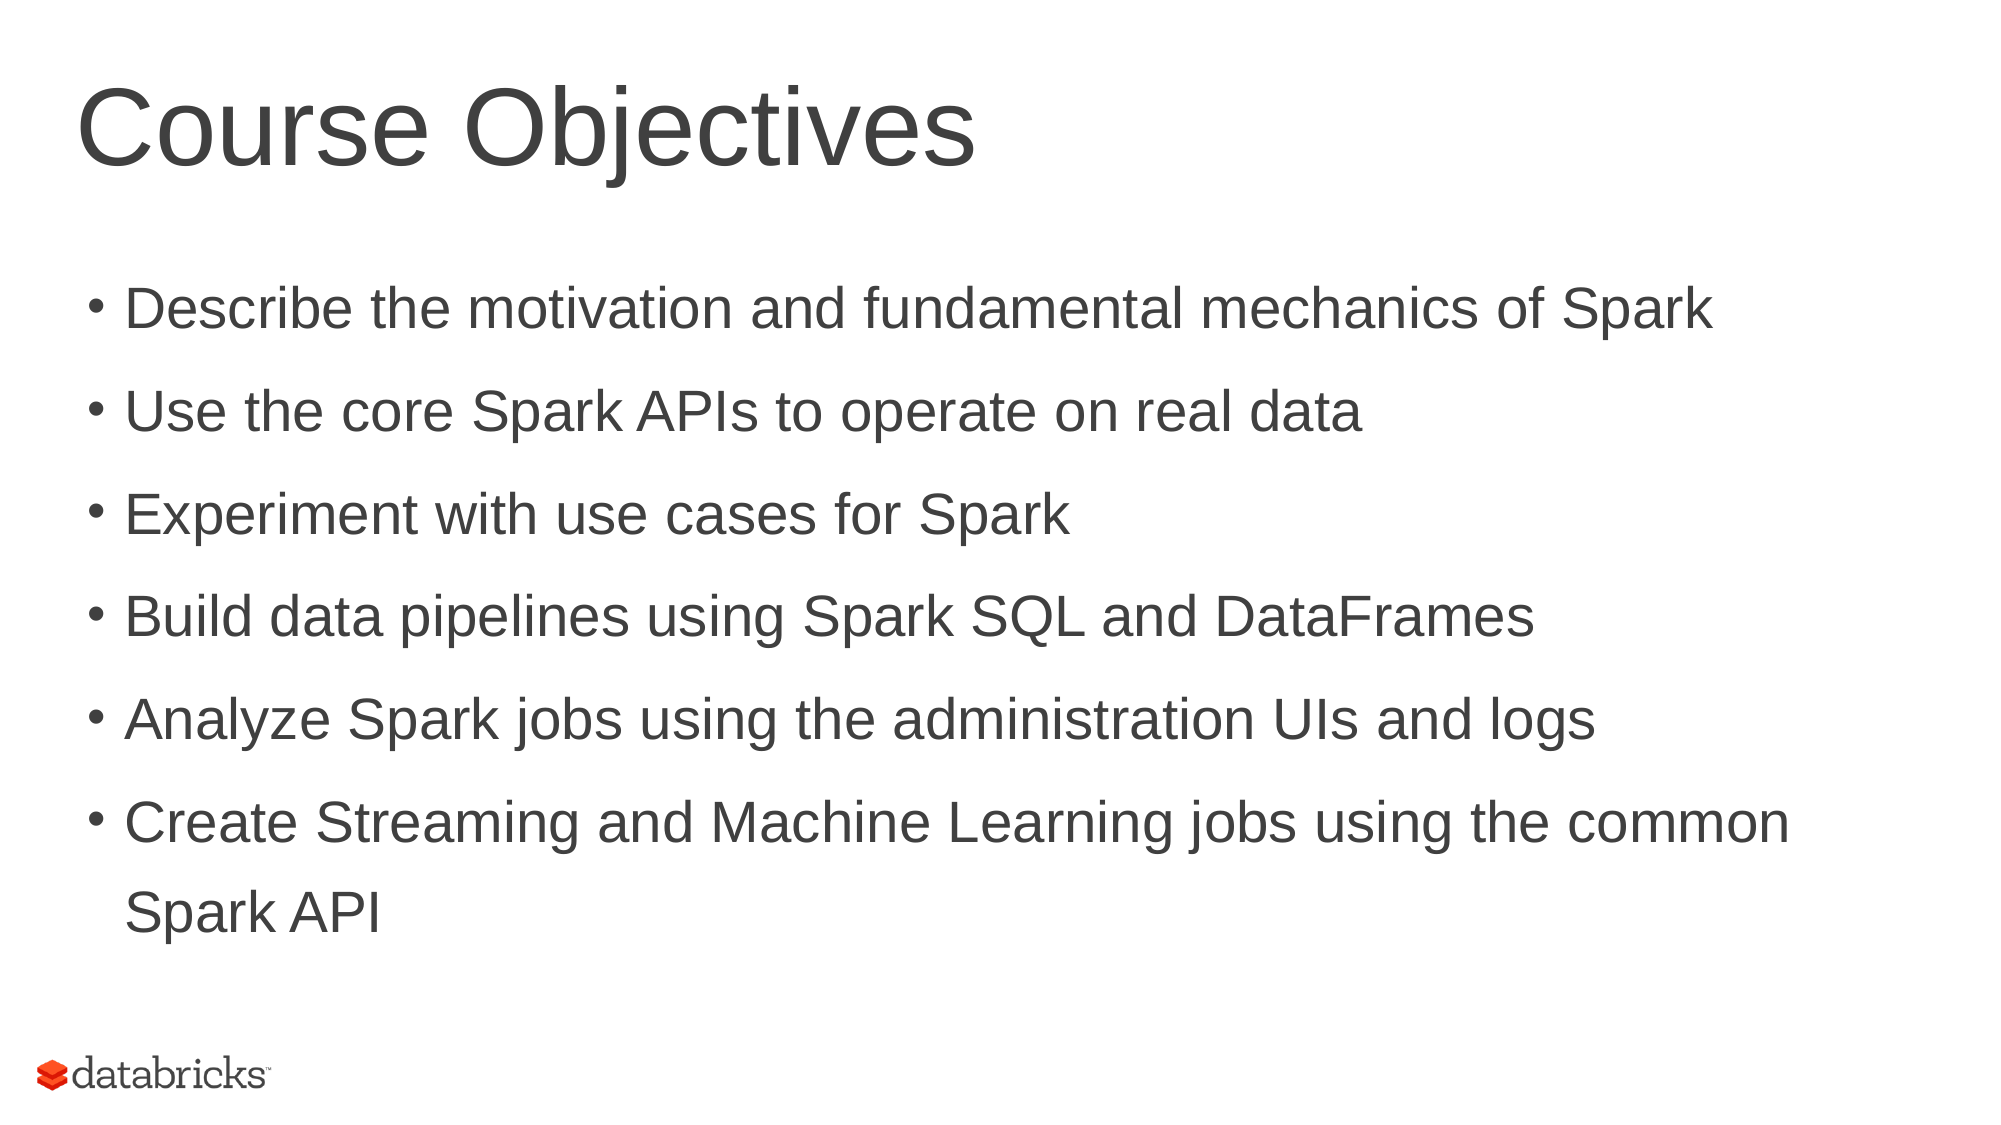

# Course Objectives
Describe the motivation and fundamental mechanics of Spark
Use the core Spark APIs to operate on real data
Experiment with use cases for Spark
Build data pipelines using Spark SQL and DataFrames
Analyze Spark jobs using the administration UIs and logs
Create Streaming and Machine Learning jobs using the common Spark API